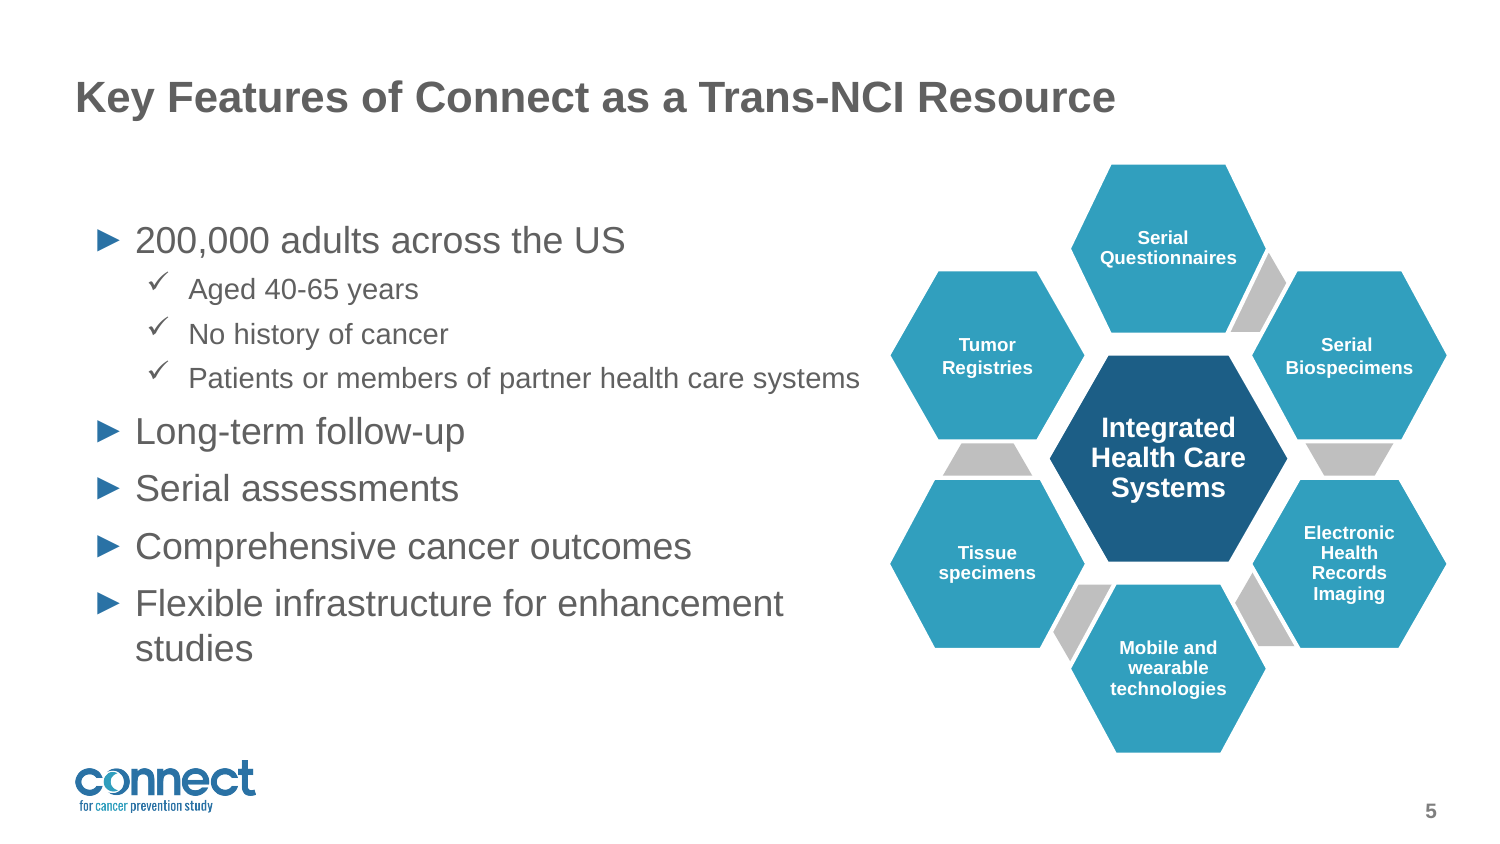

# Key Features of Connect as a Trans-NCI Resource
Serial   Questionnaires
200,000 adults across the US
Aged 40-65 years
No history of cancer
Patients or members of partner health care systems
Long-term follow-up
Serial assessments
Comprehensive cancer outcomes
Flexible infrastructure for enhancement studies

Tumor Registries
Serial
Biospecimens
Integrated Health Care Systems

Tissue specimens
Electronic Health Records Imaging

Mobile and wearable technologies